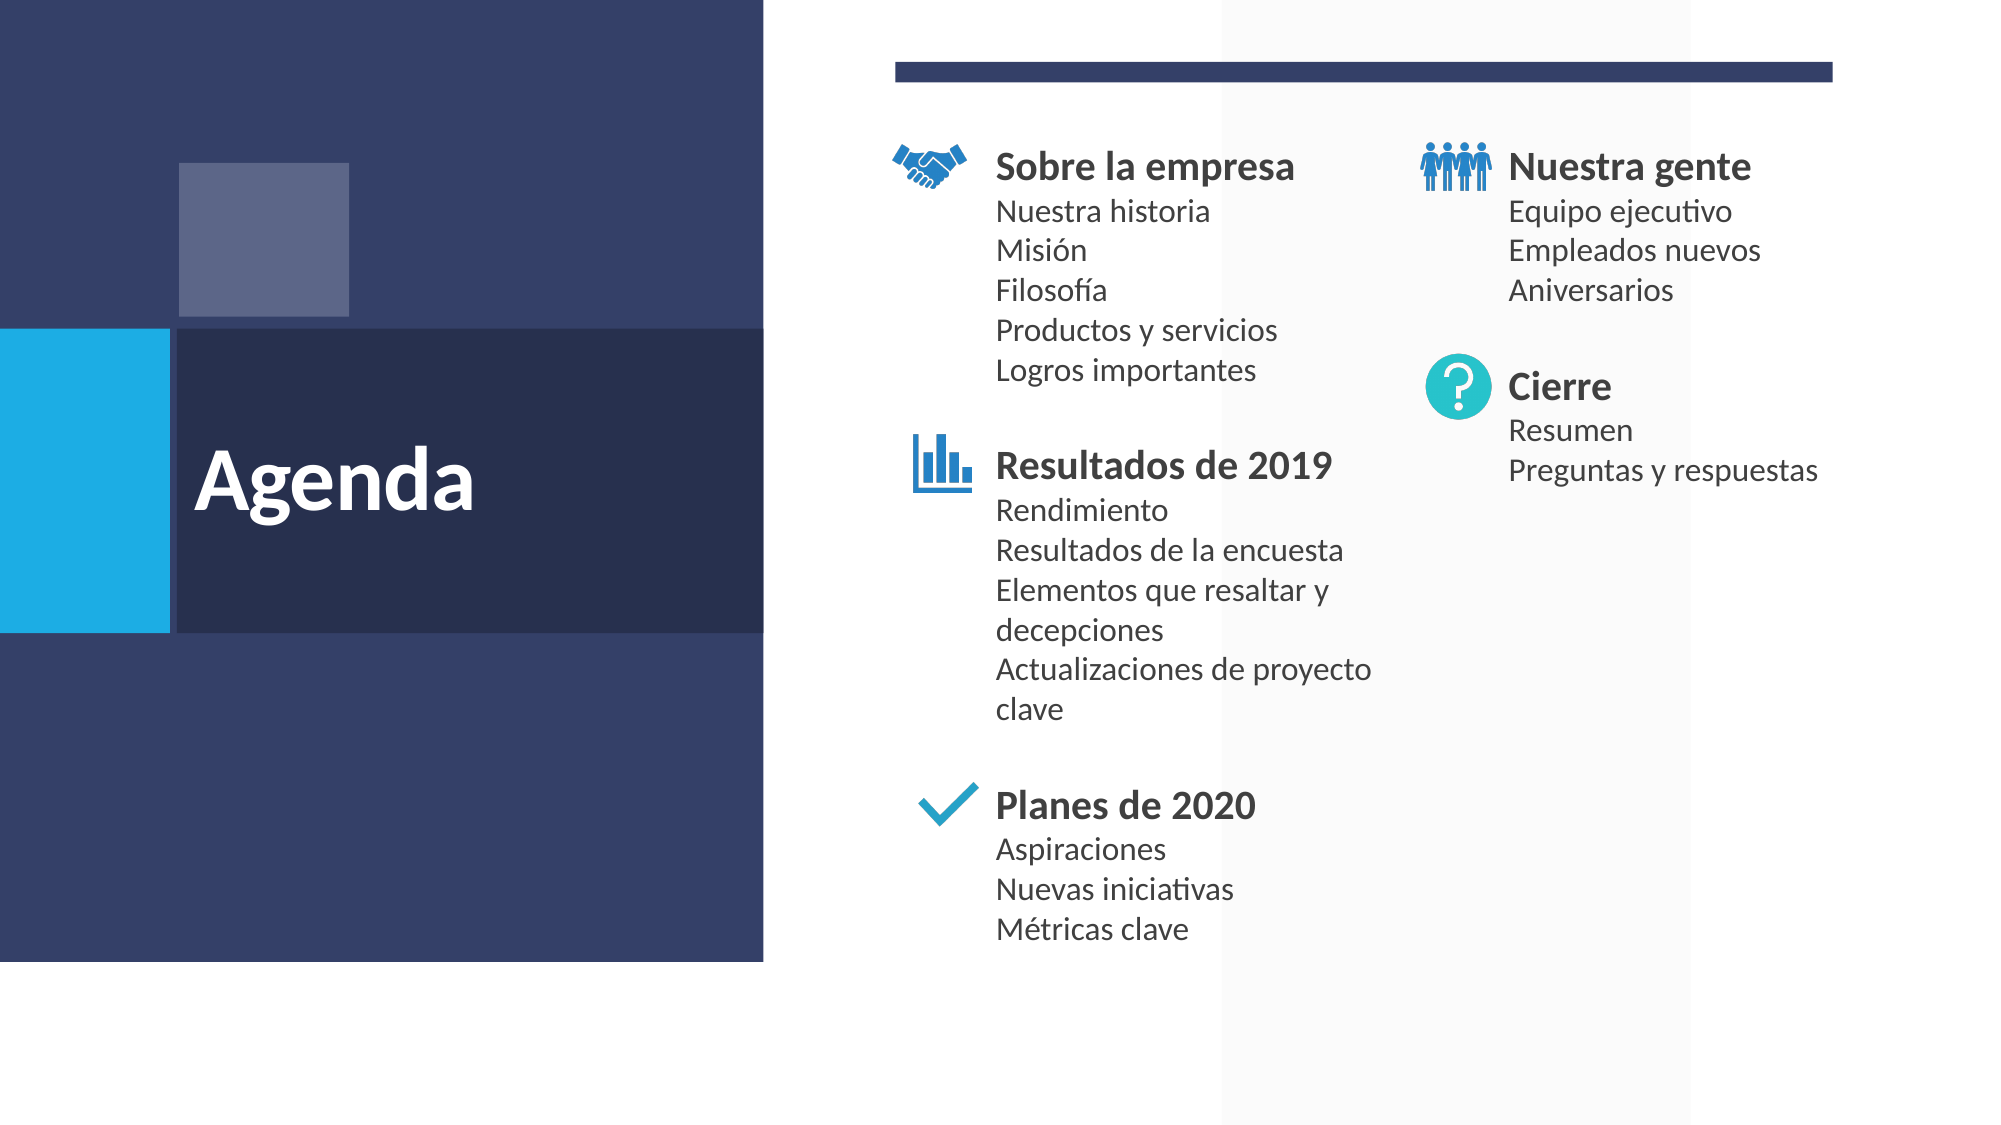

Sobre la empresa
Nuestra historia
Misión
Filosofía
Productos y servicios
Logros importantes

Resultados de 2019
Rendimiento
Resultados de la encuesta
Elementos que resaltar y decepciones
Actualizaciones de proyecto clave

Planes de 2020
Aspiraciones
Nuevas iniciativas
Métricas clave
Nuestra gente
Equipo ejecutivo
Empleados nuevos
Aniversarios

Cierre
Resumen
Preguntas y respuestas

# Agenda